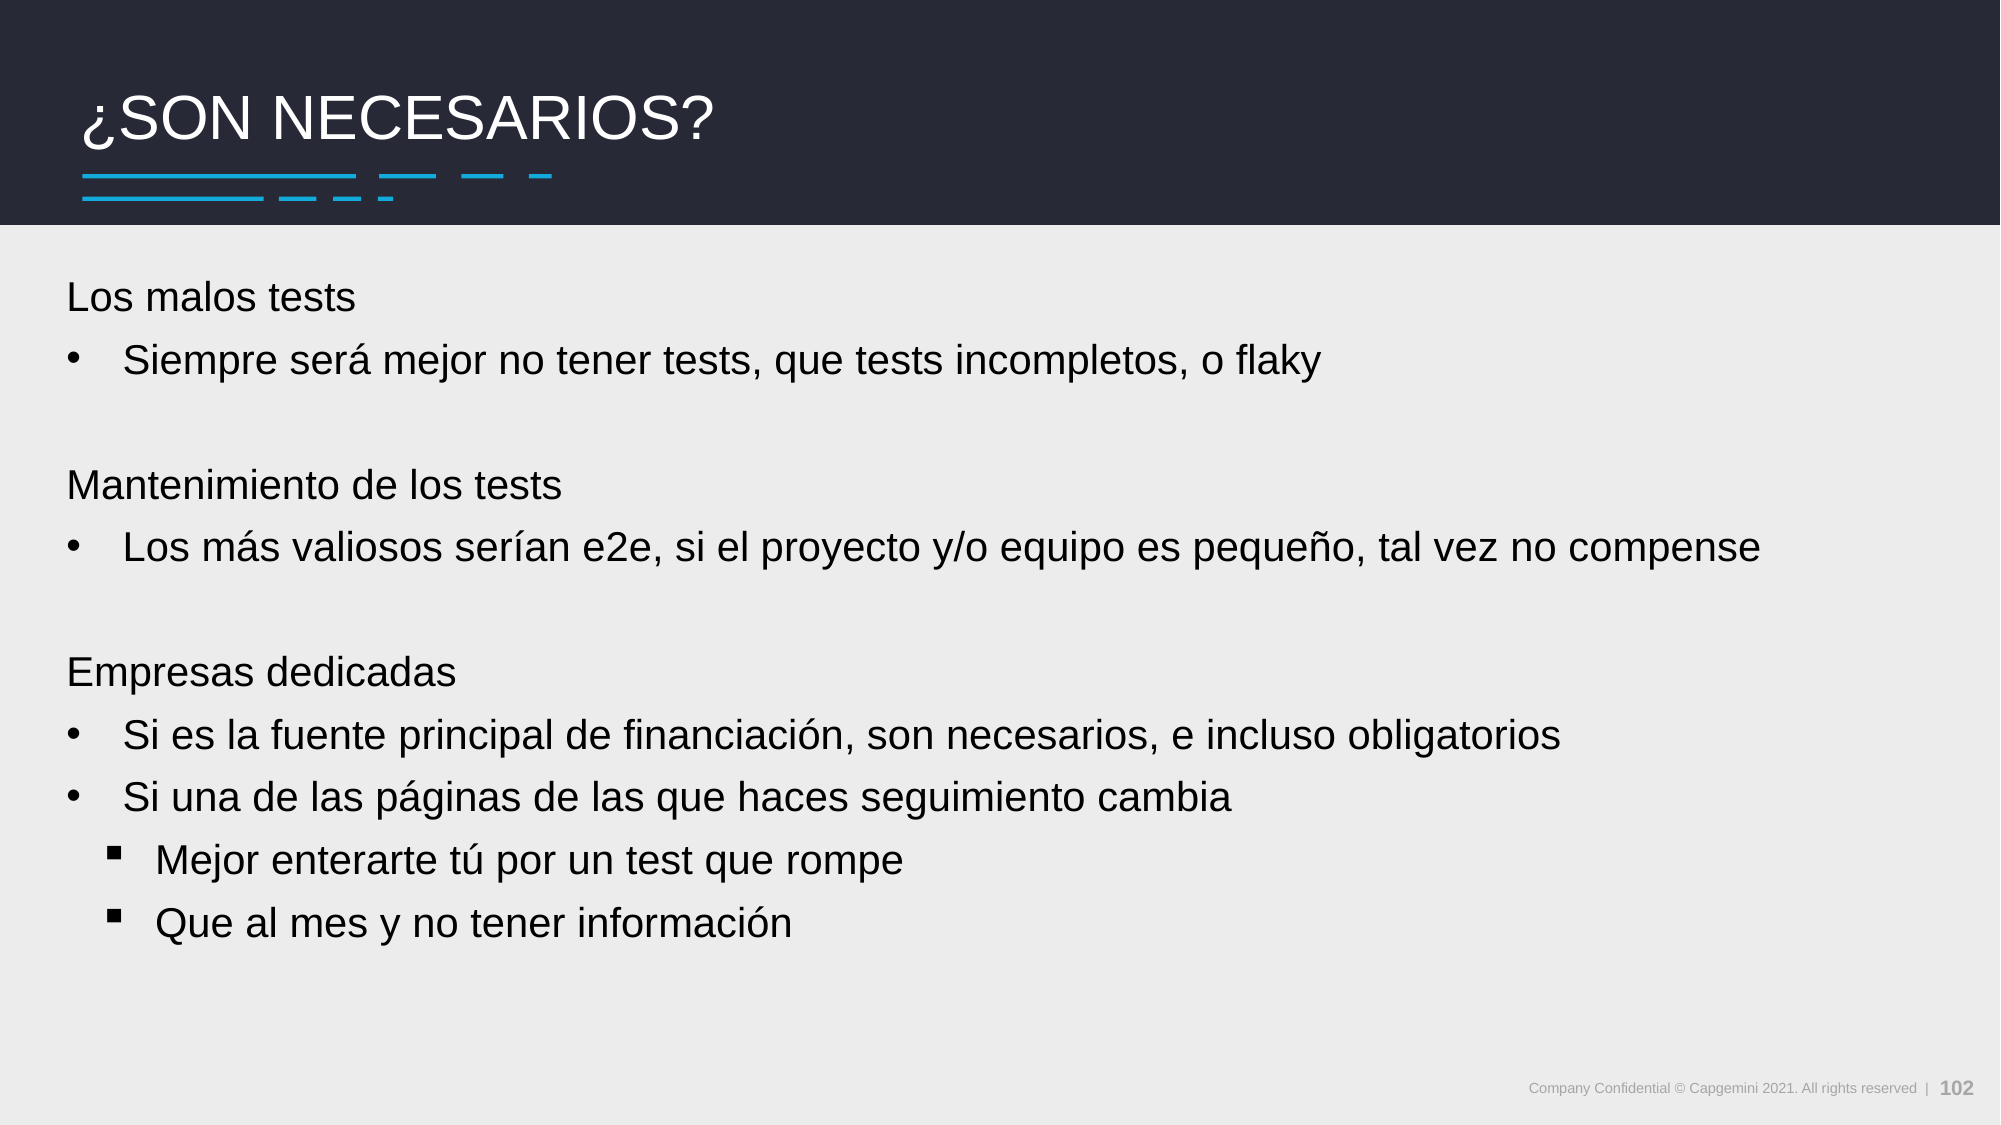

Utilidades del web scraping
Qué es web scraping
¿Son necesarios?

Los malos tests
Siempre será mejor no tener tests, que tests incompletos, o flaky

Mantenimiento de los tests
Los más valiosos serían e2e, si el proyecto y/o equipo es pequeño, tal vez no compense

Empresas dedicadas
Si es la fuente principal de financiación, son necesarios, e incluso obligatorios
Si una de las páginas de las que haces seguimiento cambia
Mejor enterarte tú por un test que rompe
Que al mes y no tener información
102